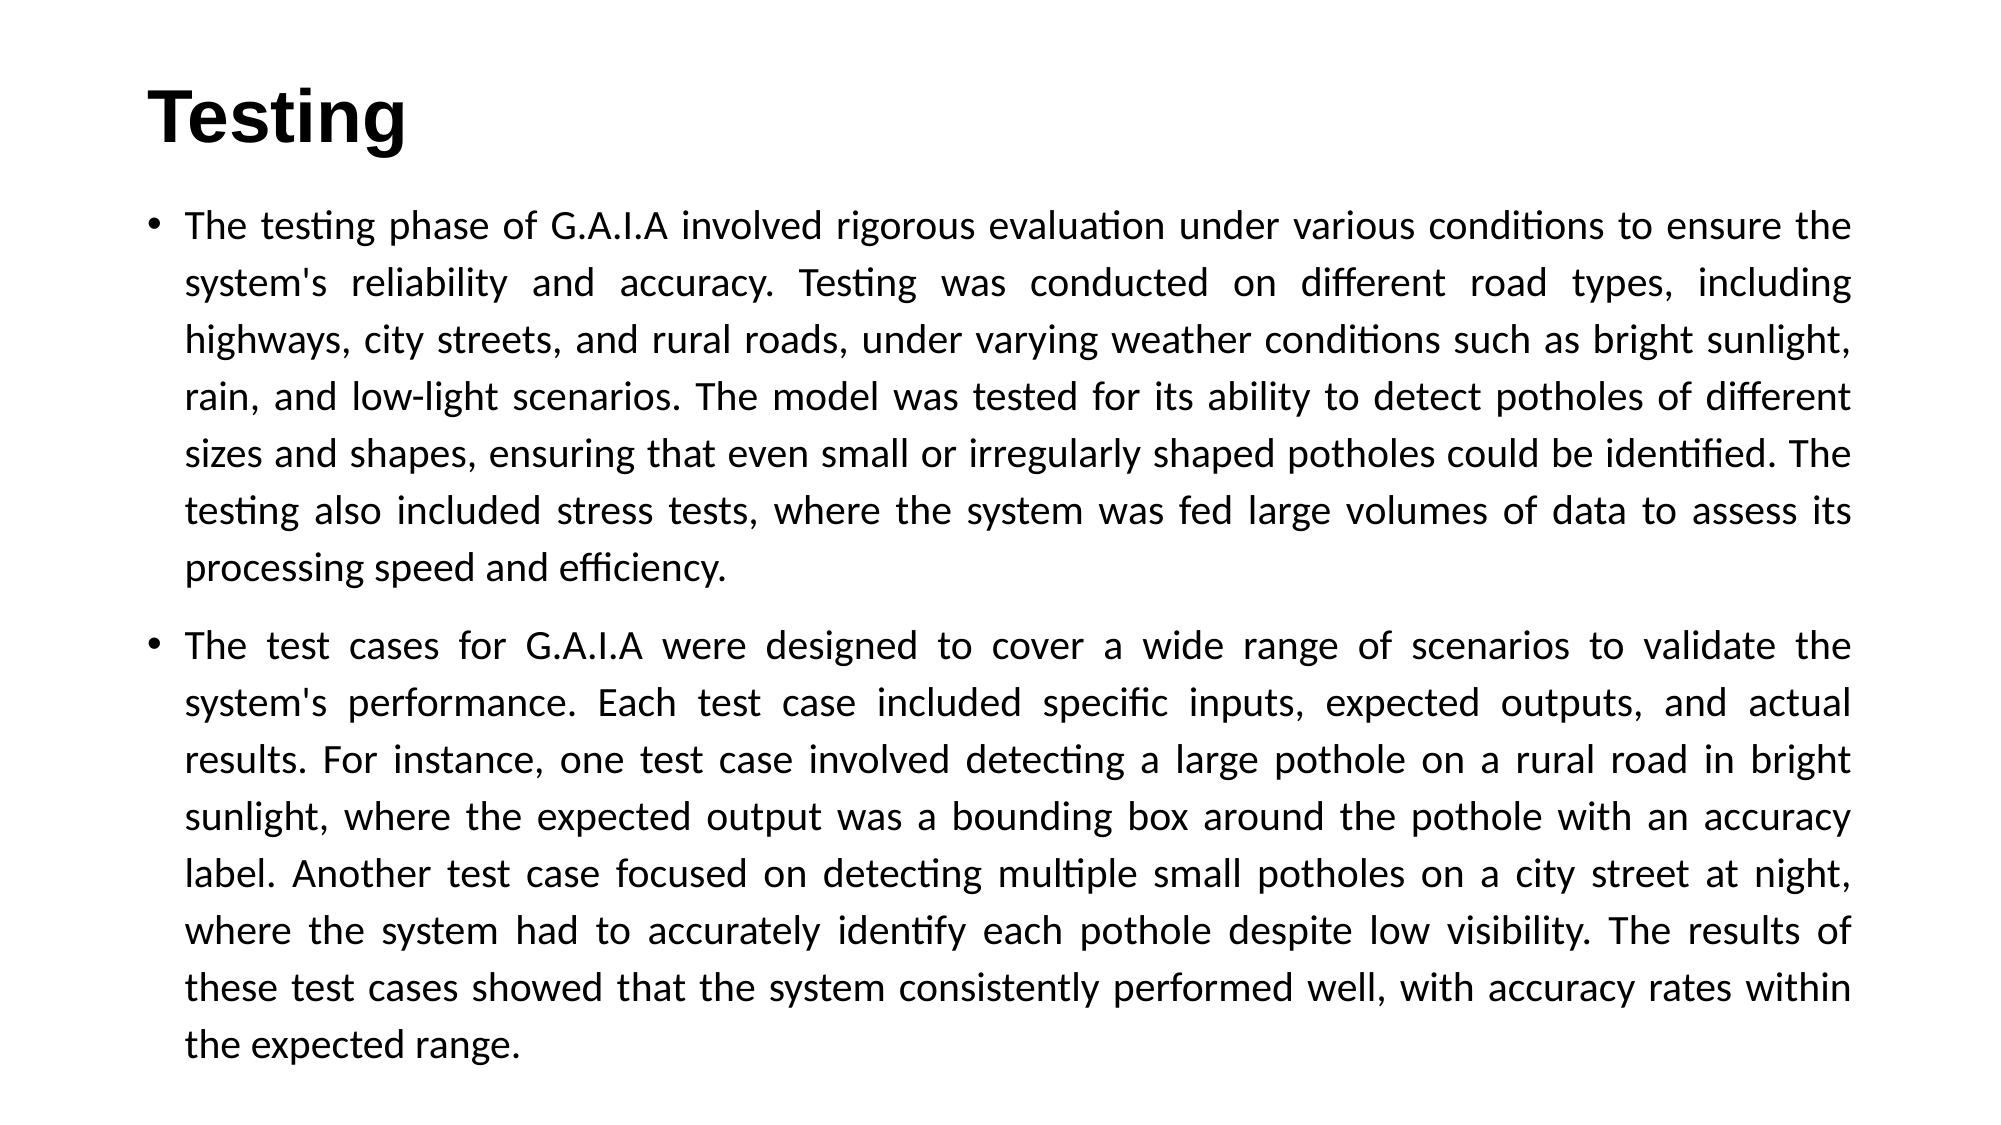

# Testing
The testing phase of G.A.I.A involved rigorous evaluation under various conditions to ensure the system's reliability and accuracy. Testing was conducted on different road types, including highways, city streets, and rural roads, under varying weather conditions such as bright sunlight, rain, and low-light scenarios. The model was tested for its ability to detect potholes of different sizes and shapes, ensuring that even small or irregularly shaped potholes could be identified. The testing also included stress tests, where the system was fed large volumes of data to assess its processing speed and efficiency.
The test cases for G.A.I.A were designed to cover a wide range of scenarios to validate the system's performance. Each test case included specific inputs, expected outputs, and actual results. For instance, one test case involved detecting a large pothole on a rural road in bright sunlight, where the expected output was a bounding box around the pothole with an accuracy label. Another test case focused on detecting multiple small potholes on a city street at night, where the system had to accurately identify each pothole despite low visibility. The results of these test cases showed that the system consistently performed well, with accuracy rates within the expected range.